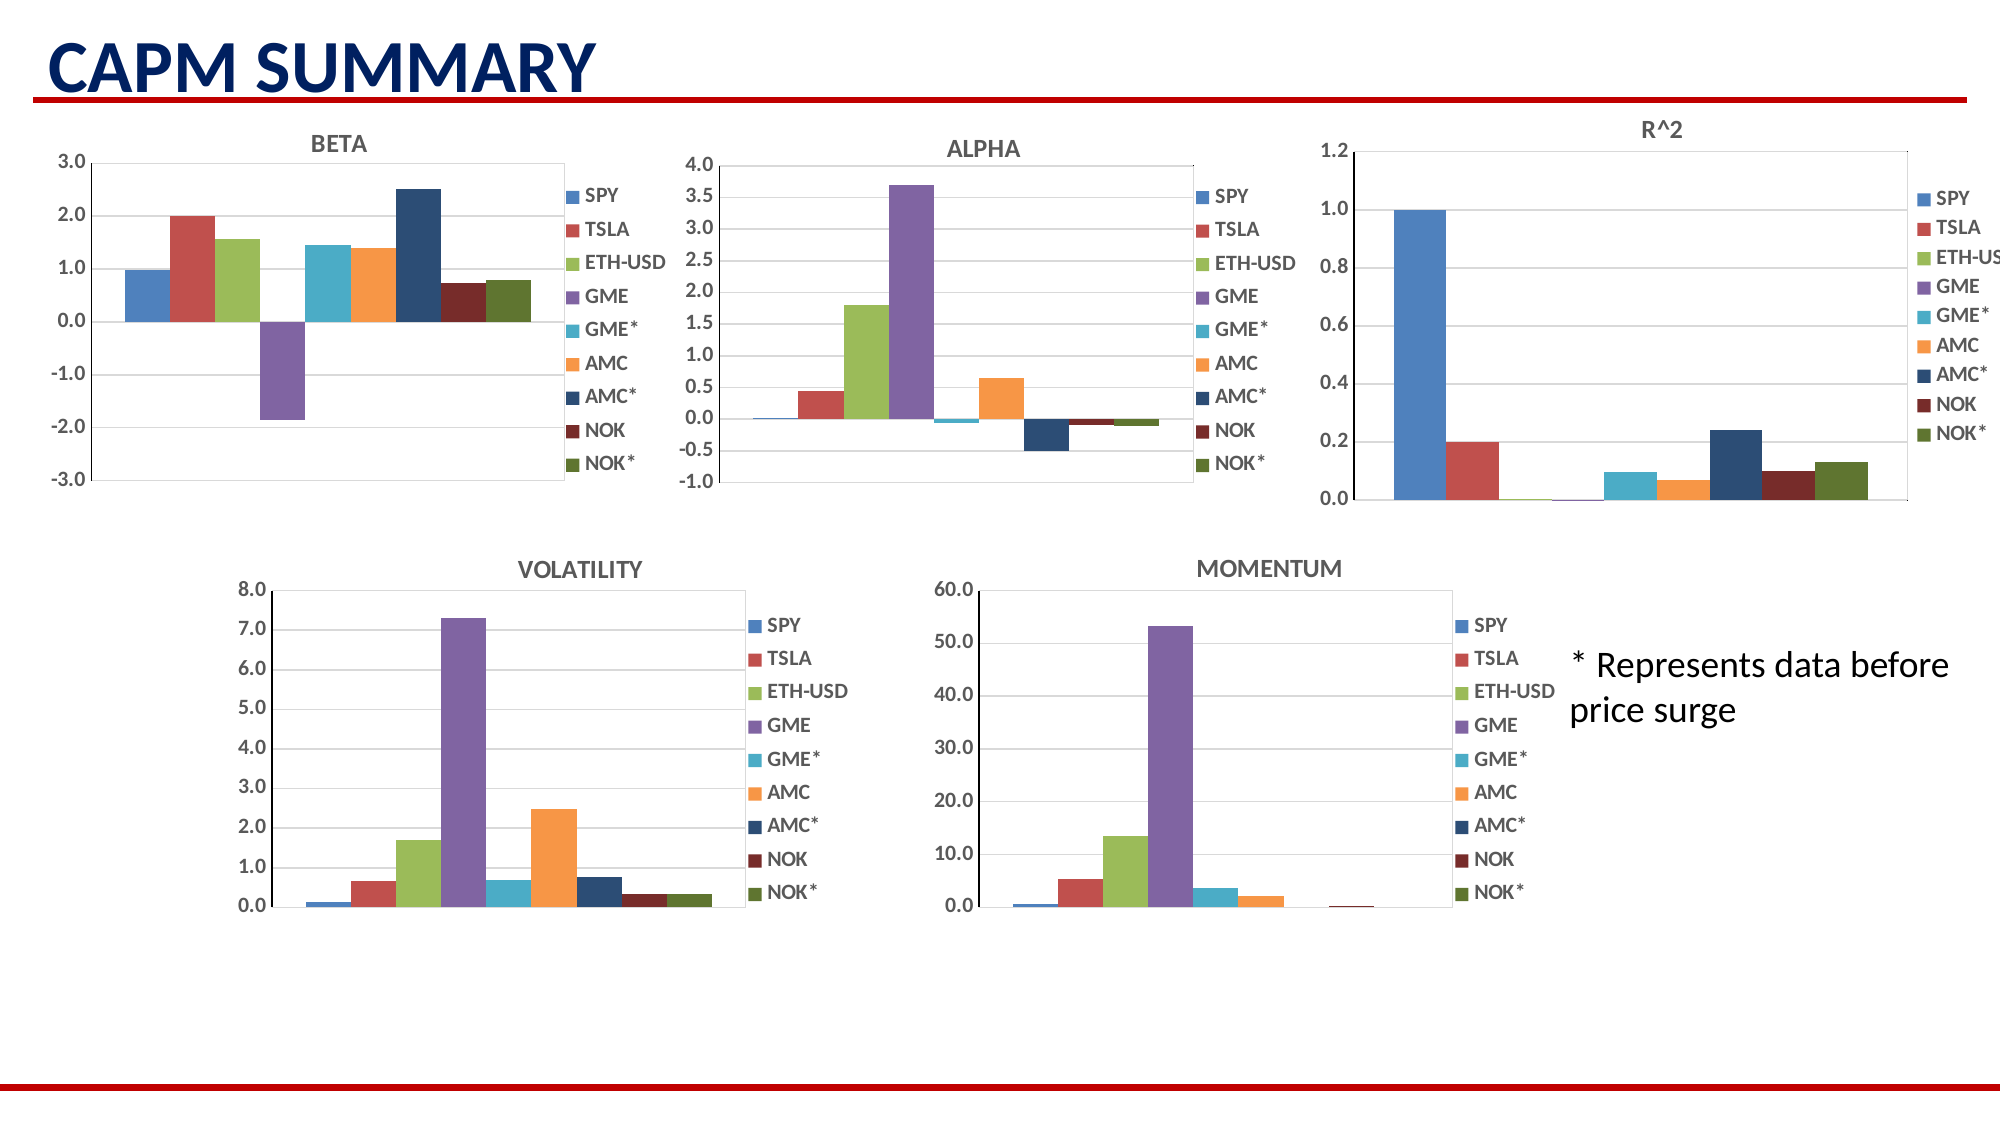

# CAPM SUMMARY

### Chart: R^2

| Category | SPY | TSLA | ETH-USD | GME | GME* | AMC | AMC* | NOK | NOK* |
|---|---|---|---|---|---|---|---|---|---|

### Chart: BETA

| Category | SPY | TSLA | ETH-USD | GME | GME* | AMC | AMC* | NOK | NOK* |
|---|---|---|---|---|---|---|---|---|---|

### Chart: ALPHA

| Category | SPY | TSLA | ETH-USD | GME | GME* | AMC | AMC* | NOK | NOK* |
|---|---|---|---|---|---|---|---|---|---|

### Chart: VOLATILITY

| Category | SPY | TSLA | ETH-USD | GME | GME* | AMC | AMC* | NOK | NOK* |
|---|---|---|---|---|---|---|---|---|---|

### Chart: MOMENTUM

| Category | SPY | TSLA | ETH-USD | GME | GME* | AMC | AMC* | NOK | NOK* |
|---|---|---|---|---|---|---|---|---|---|
* Represents data before price surge